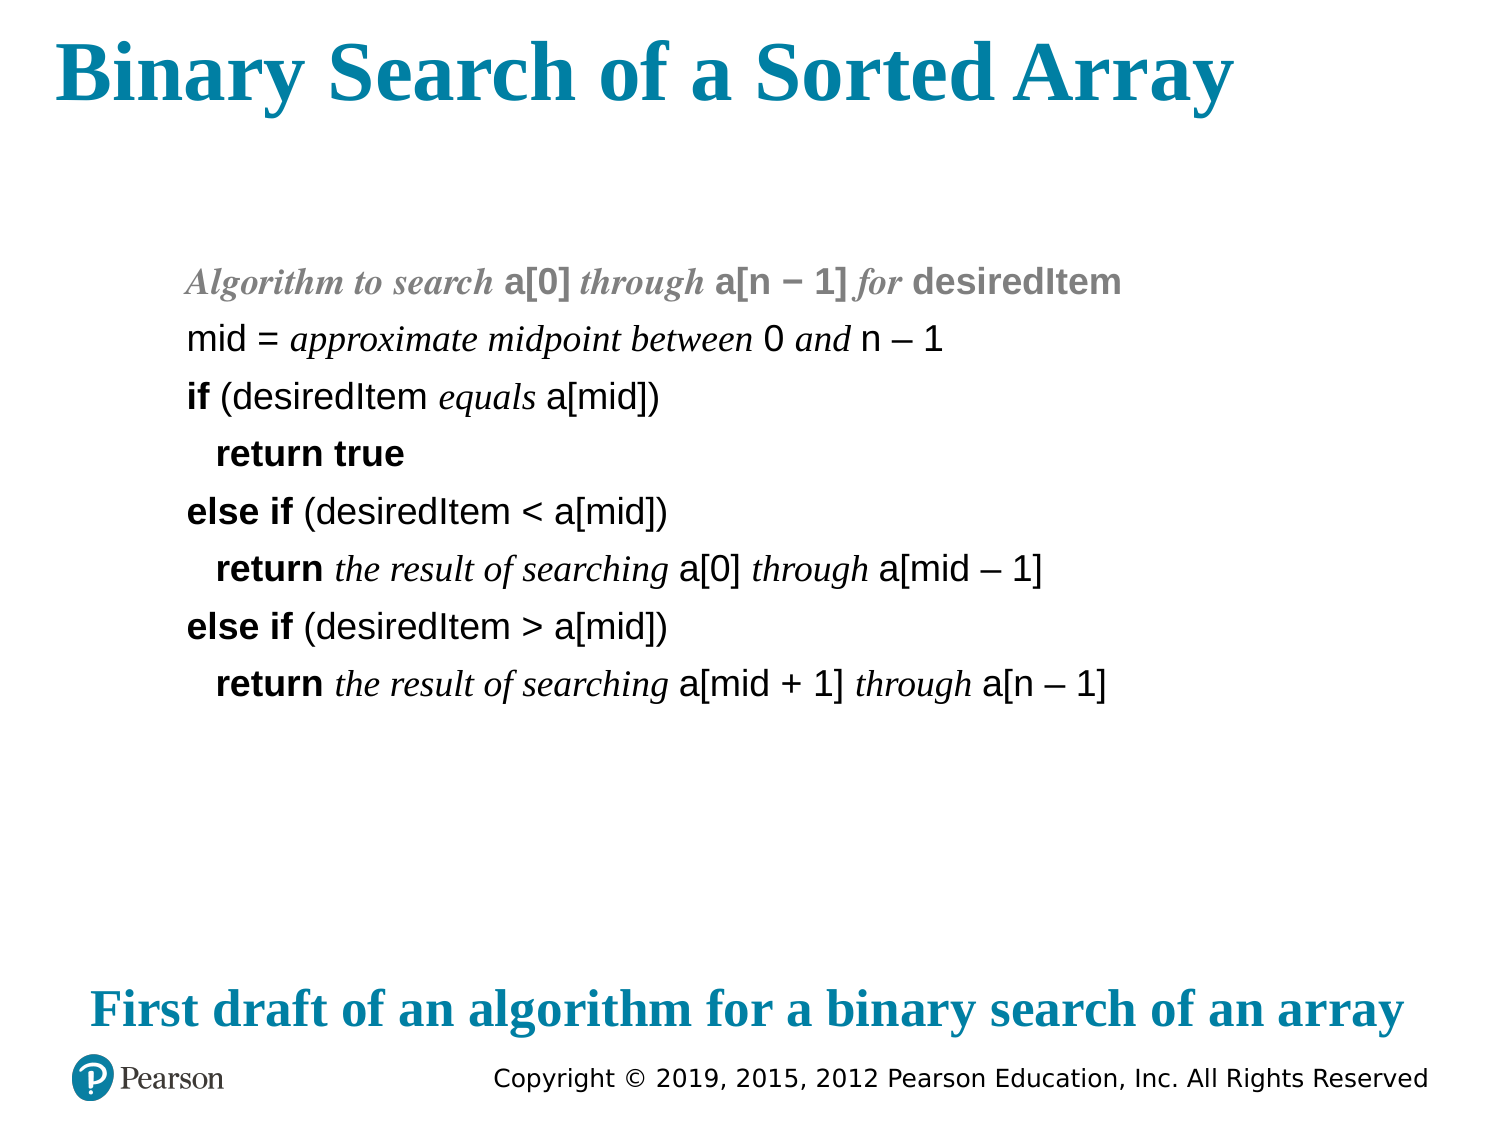

# Binary Search of a Sorted Array
Algorithm to search a[0] through a[n − 1] for desiredItem
mid = approximate midpoint between 0 and n – 1
if (desiredItem equals a[mid])
return true
else if (desiredItem < a[mid])
return the result of searching a[0] through a[mid – 1]
else if (desiredItem > a[mid])
return the result of searching a[mid + 1] through a[n – 1]
First draft of an algorithm for a binary search of an array